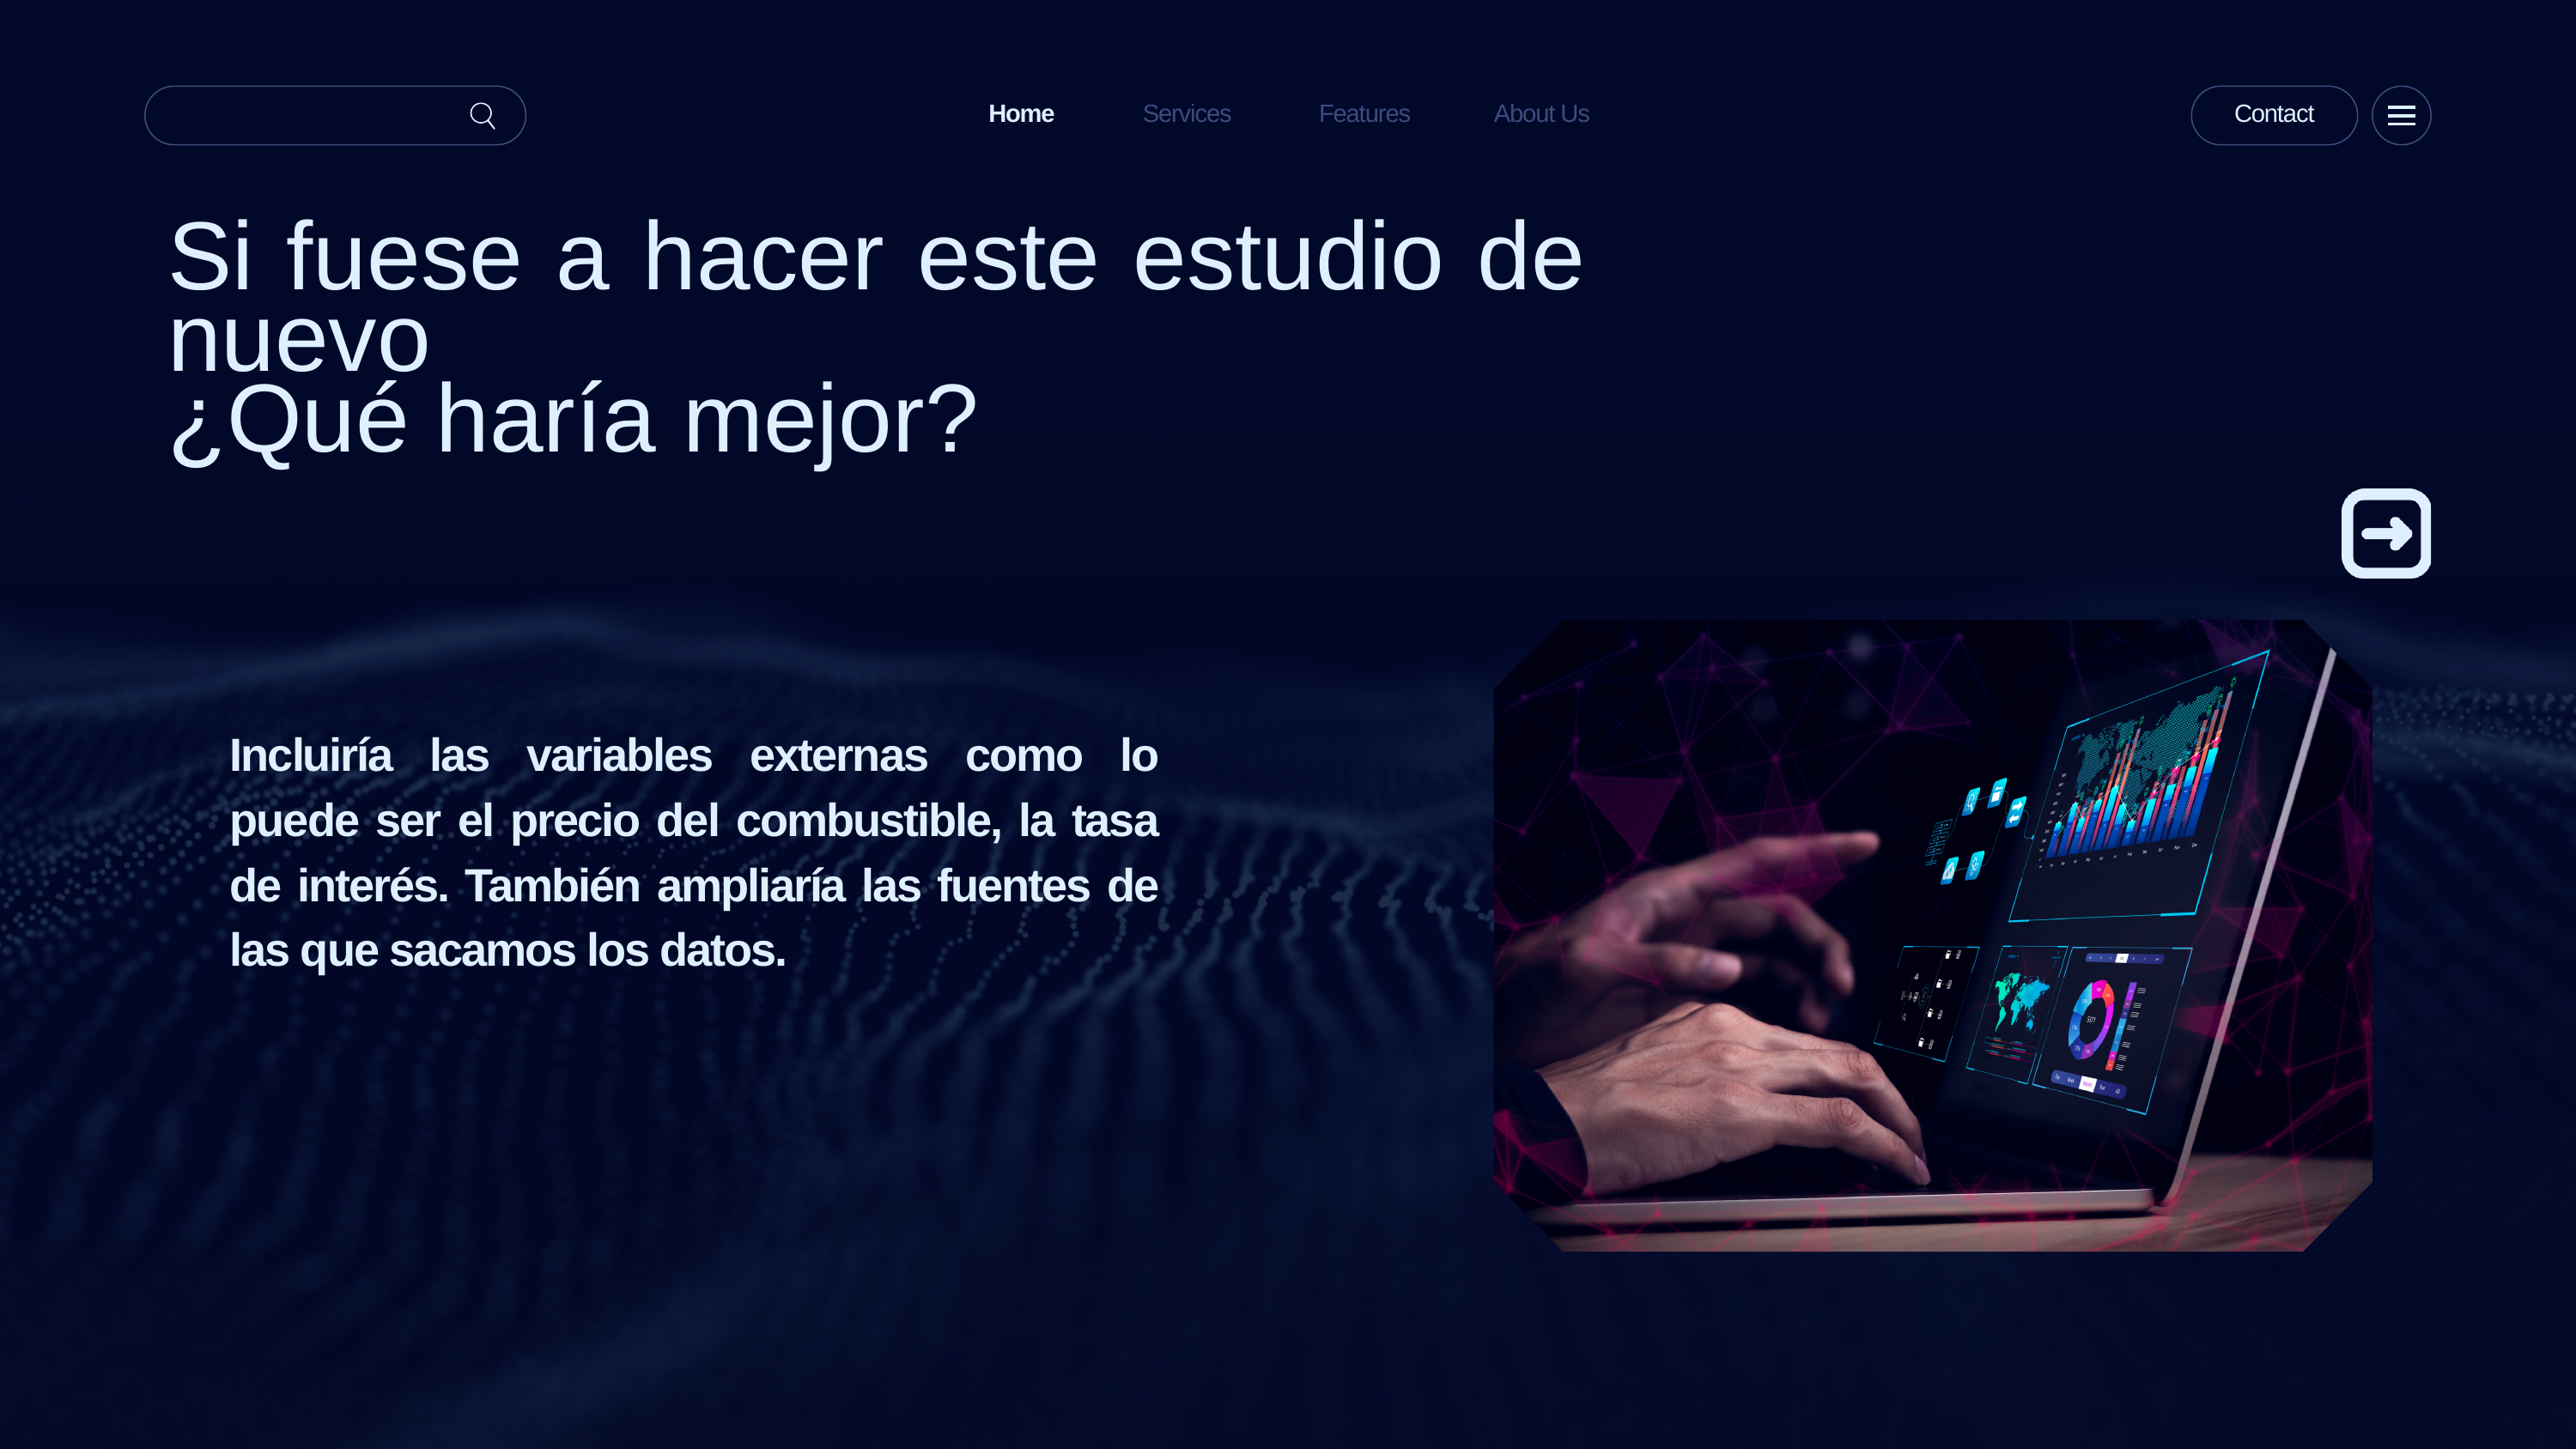

Home
Services
Features
About Us
Contact

Si fuese a hacer este estudio de nuevo
¿Qué haría mejor?

Incluiría las variables externas como lo puede ser el precio del combustible, la tasa de interés. También ampliaría las fuentes de las que sacamos los datos.